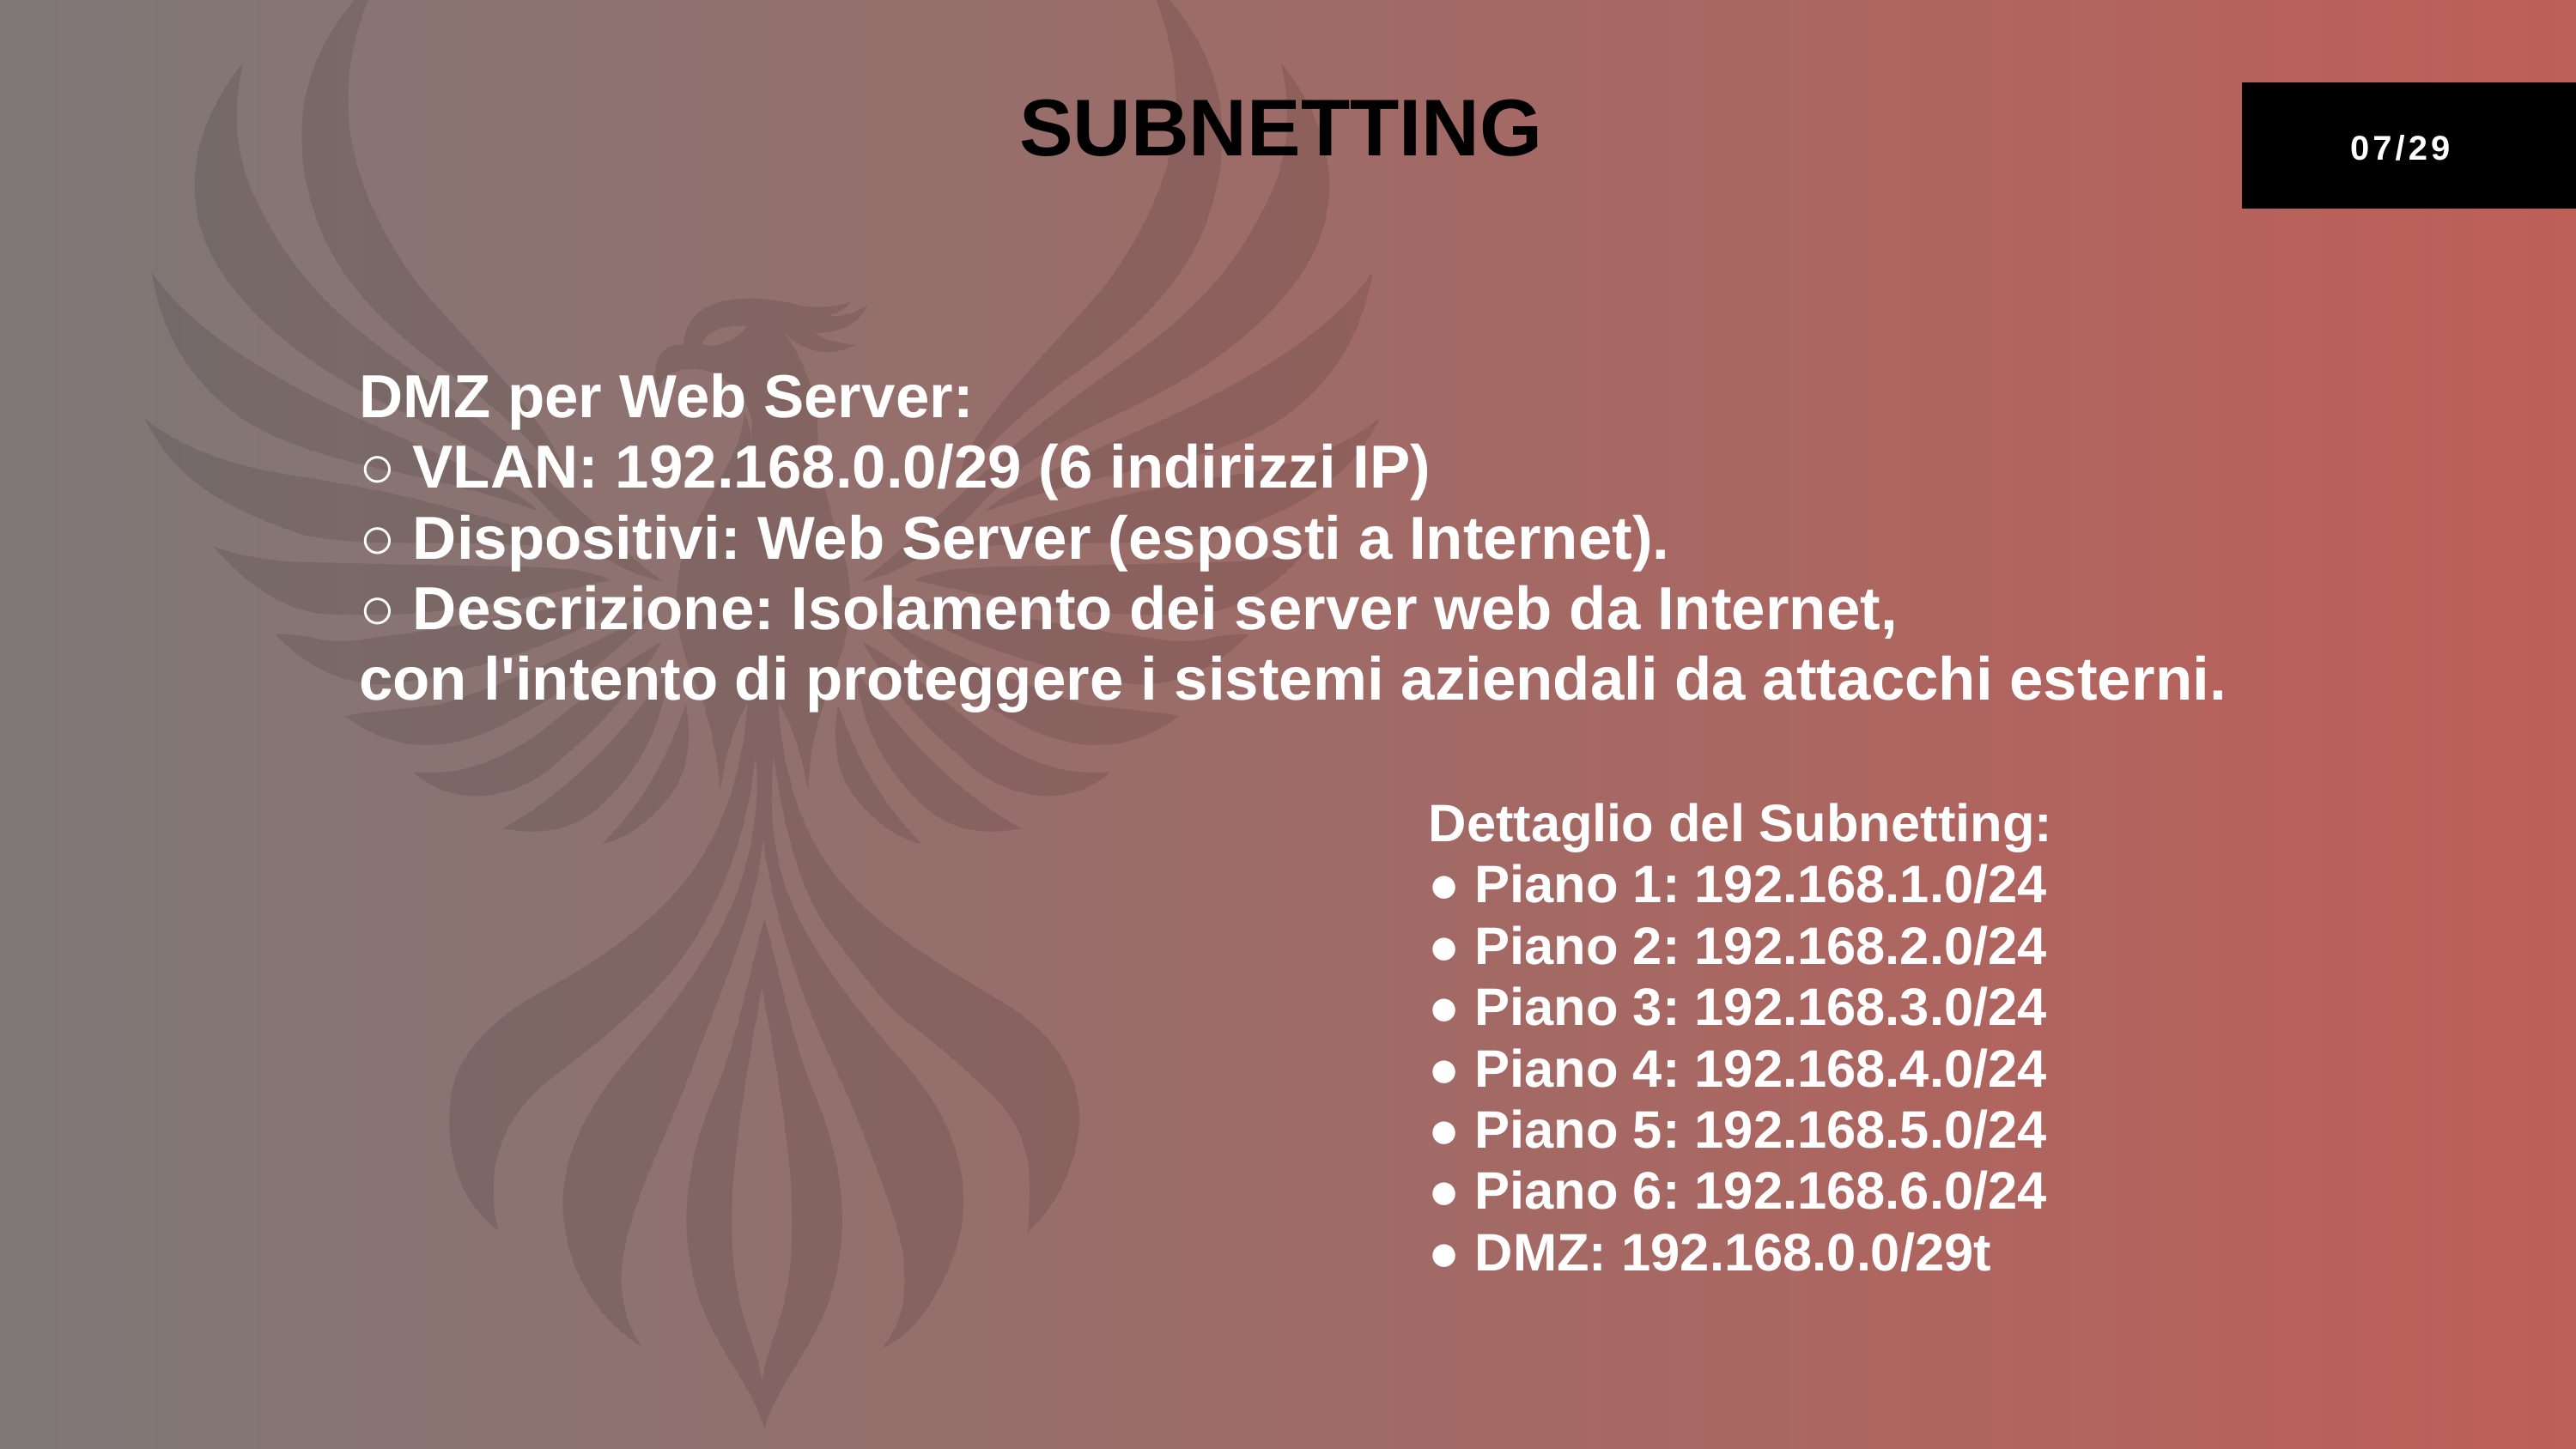

SUBNETTING

07/29
DMZ per Web Server:
○ VLAN: 192.168.0.0/29 (6 indirizzi IP)
○ Dispositivi: Web Server (esposti a Internet).
○ Descrizione: Isolamento dei server web da Internet,
con l'intento di proteggere i sistemi aziendali da attacchi esterni.

Dettaglio del Subnetting:
● Piano 1: 192.168.1.0/24
● Piano 2: 192.168.2.0/24
● Piano 3: 192.168.3.0/24
● Piano 4: 192.168.4.0/24
● Piano 5: 192.168.5.0/24
● Piano 6: 192.168.6.0/24
● DMZ: 192.168.0.0/29t